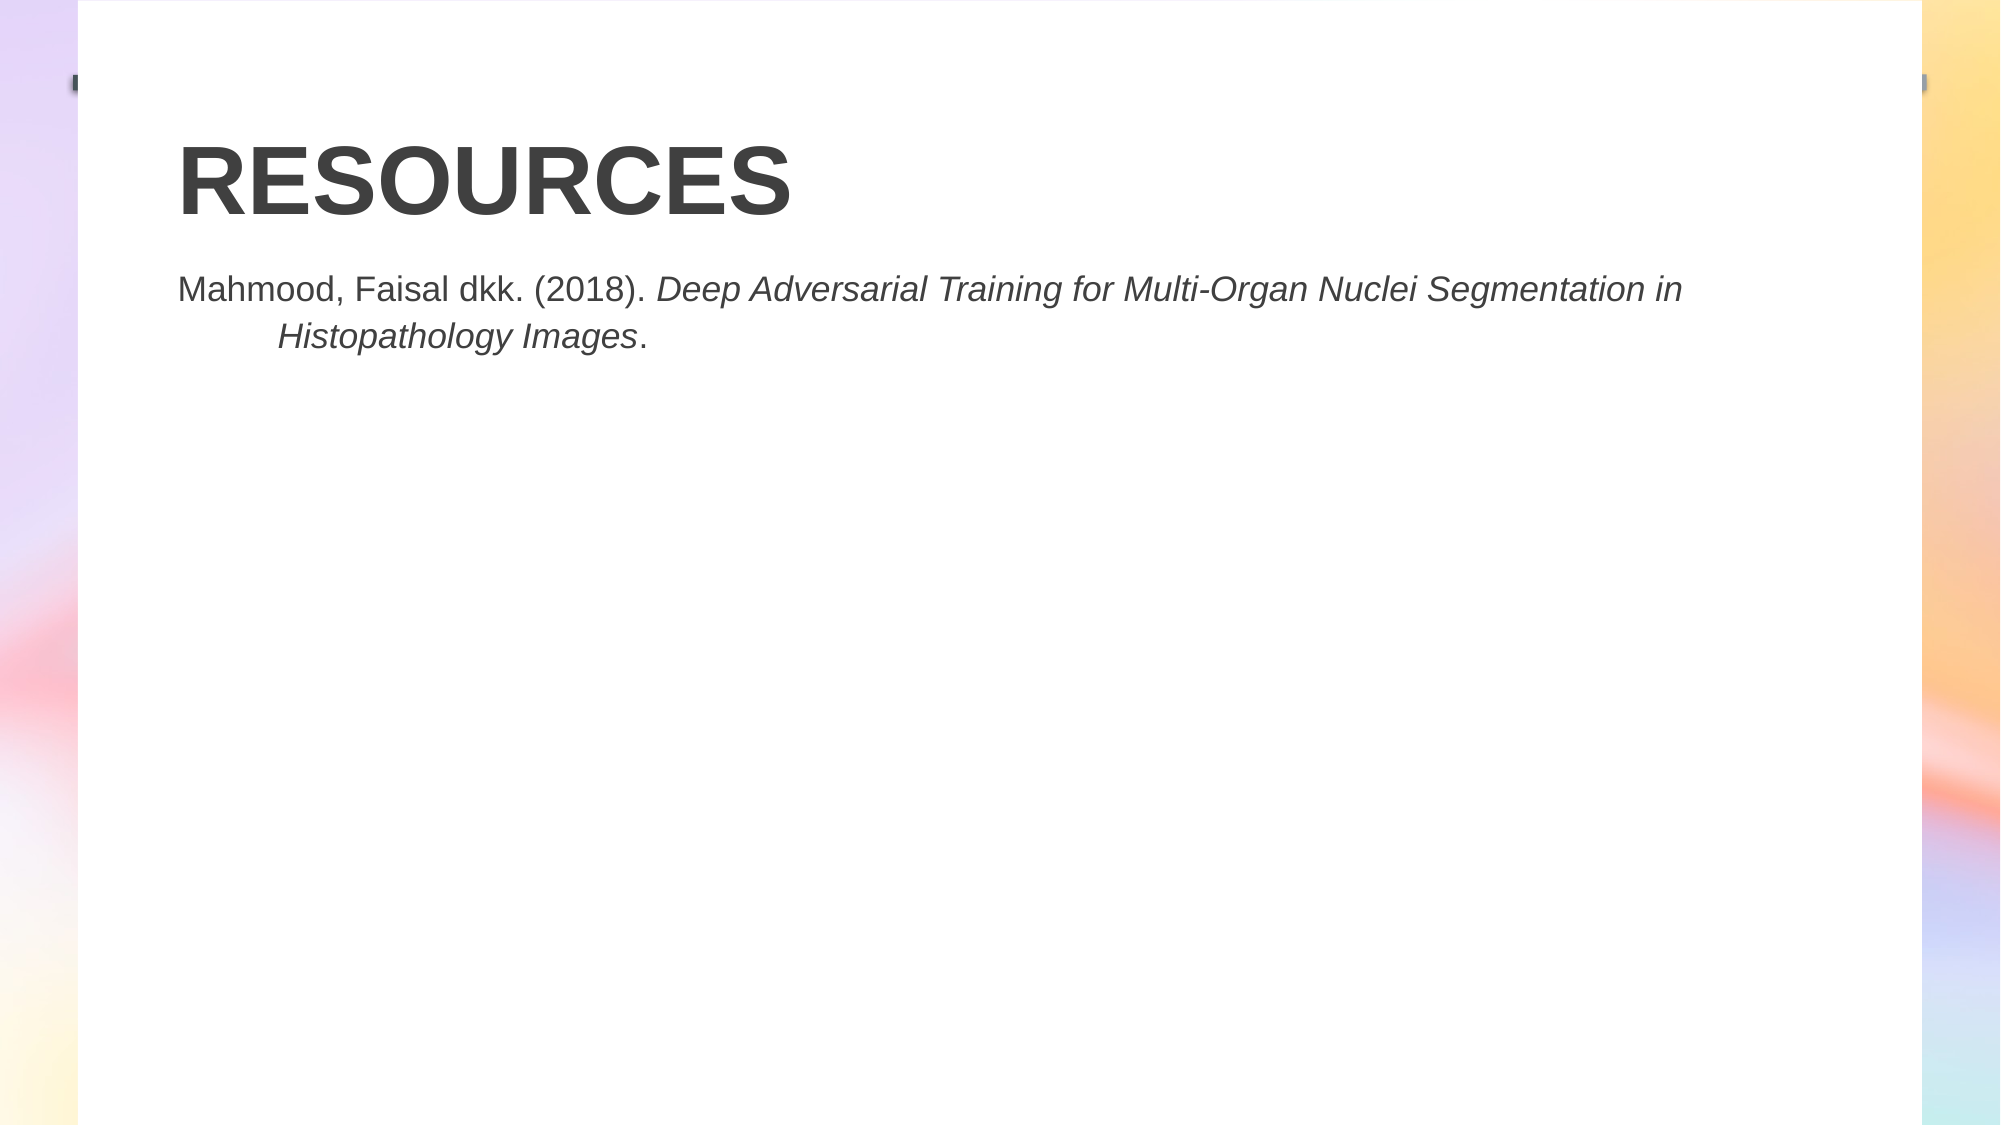

# Resources
Mahmood, Faisal dkk. (2018). Deep Adversarial Training for Multi-Organ Nuclei Segmentation in Histopathology Images.